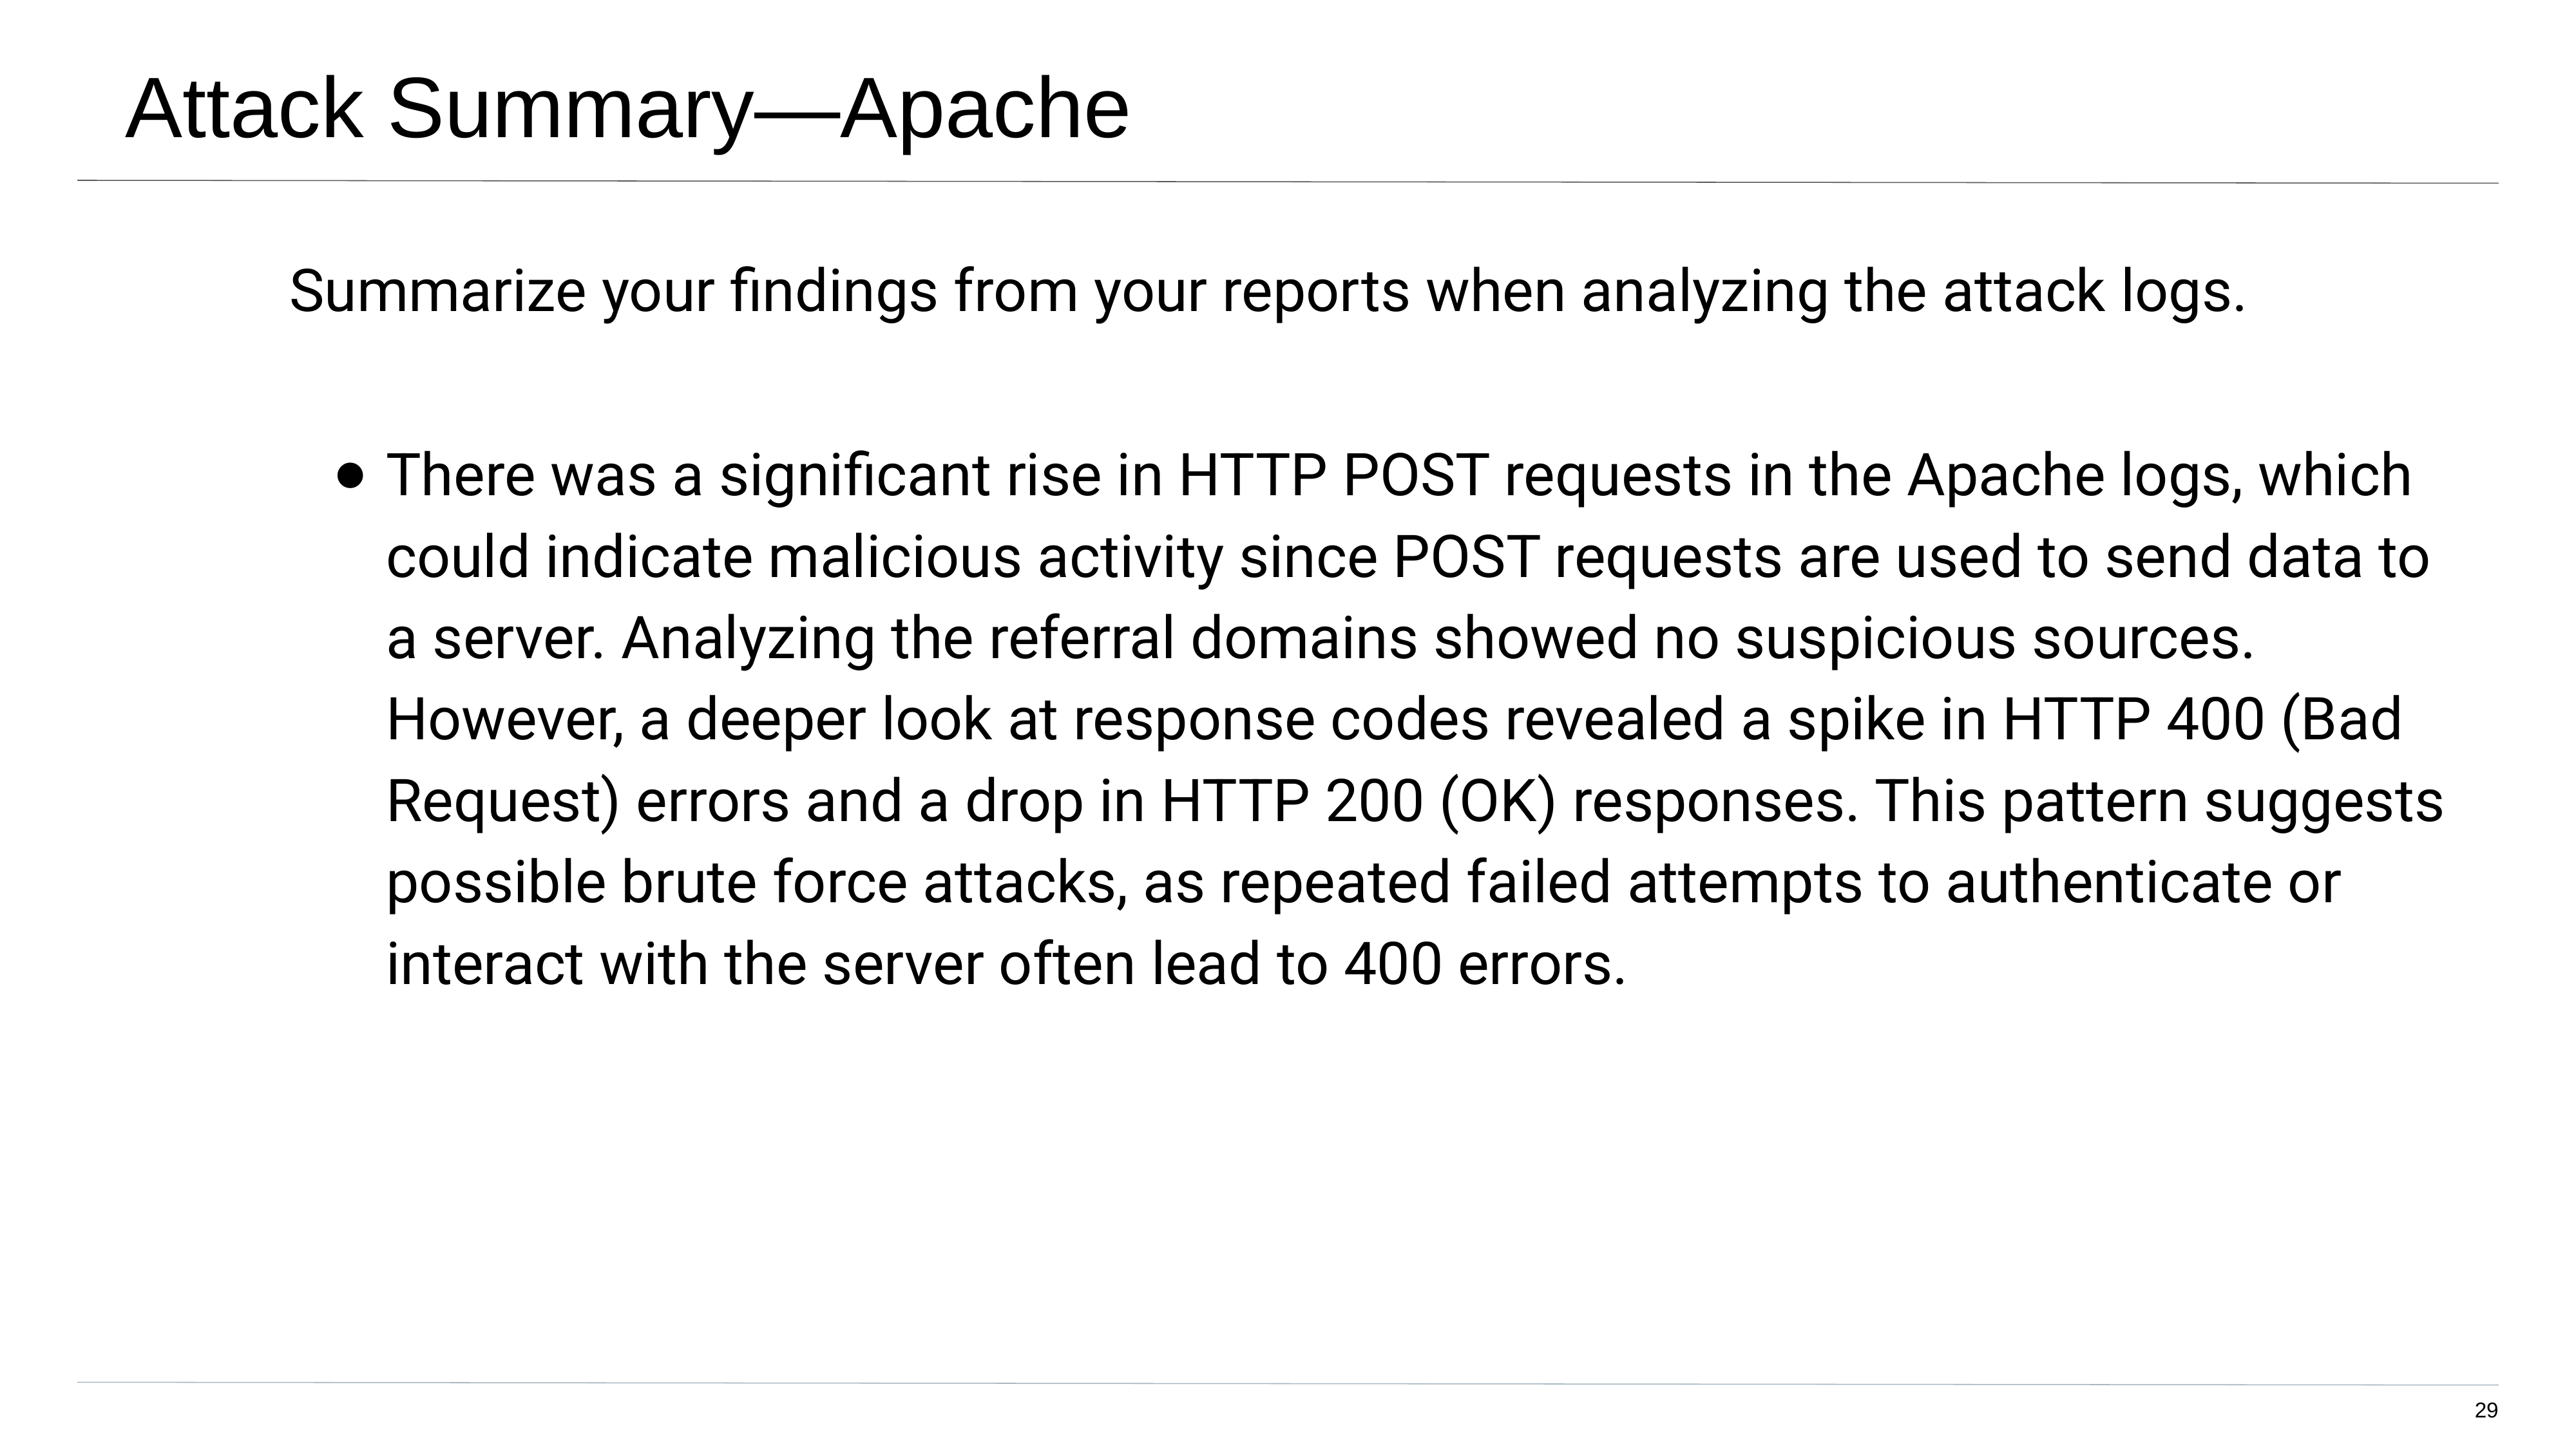

# Attack Summary—Apache
Summarize your findings from your reports when analyzing the attack logs.

There was a significant rise in HTTP POST requests in the Apache logs, which could indicate malicious activity since POST requests are used to send data to a server. Analyzing the referral domains showed no suspicious sources. However, a deeper look at response codes revealed a spike in HTTP 400 (Bad Request) errors and a drop in HTTP 200 (OK) responses. This pattern suggests possible brute force attacks, as repeated failed attempts to authenticate or interact with the server often lead to 400 errors.

29